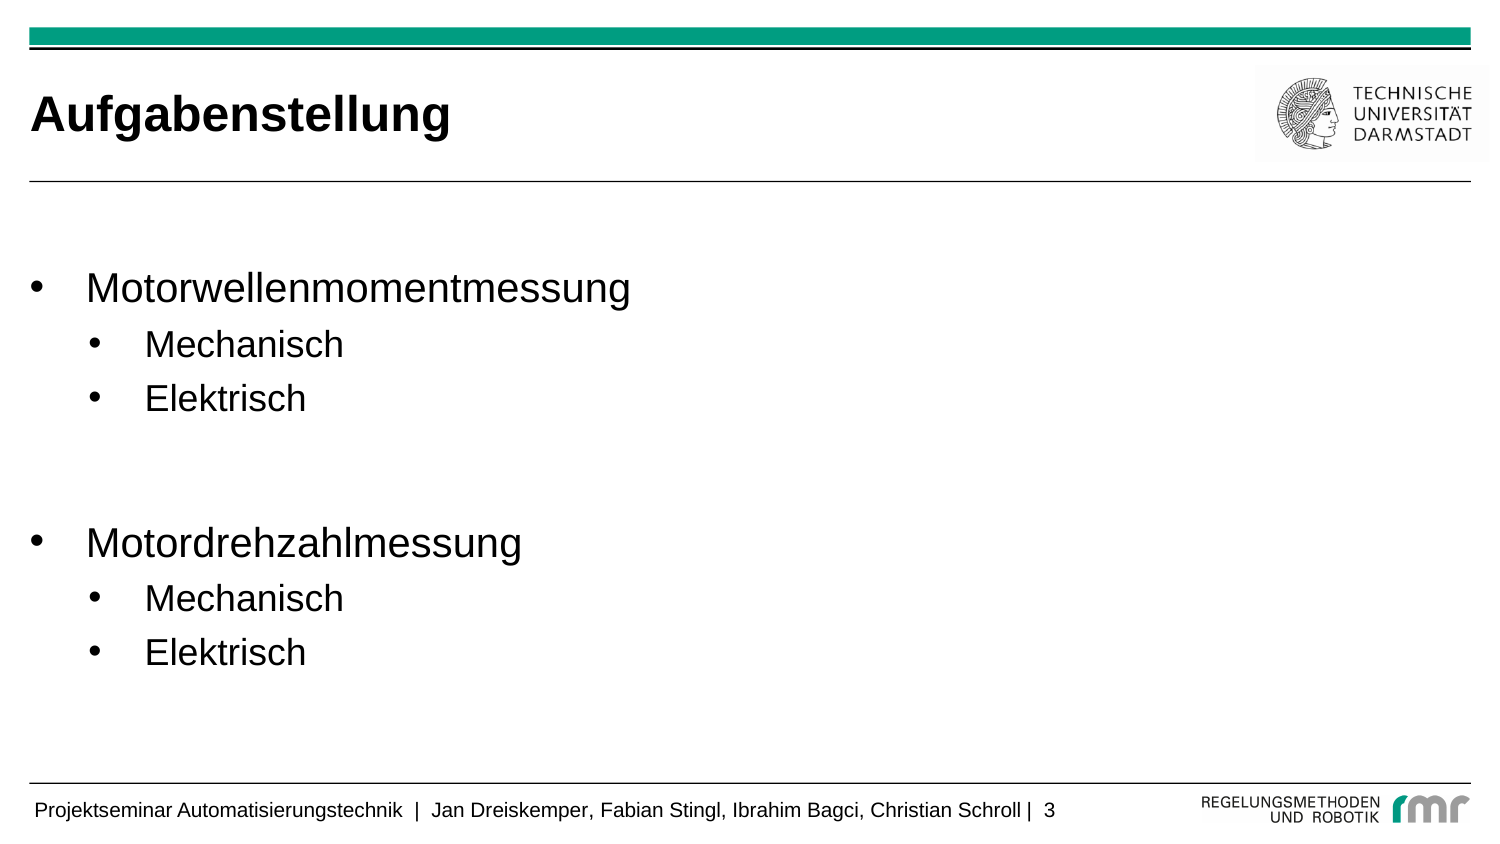

# Aufgabenstellung

Motorwellenmomentmessung
Mechanisch
Elektrisch

Motordrehzahlmessung
Mechanisch
Elektrisch